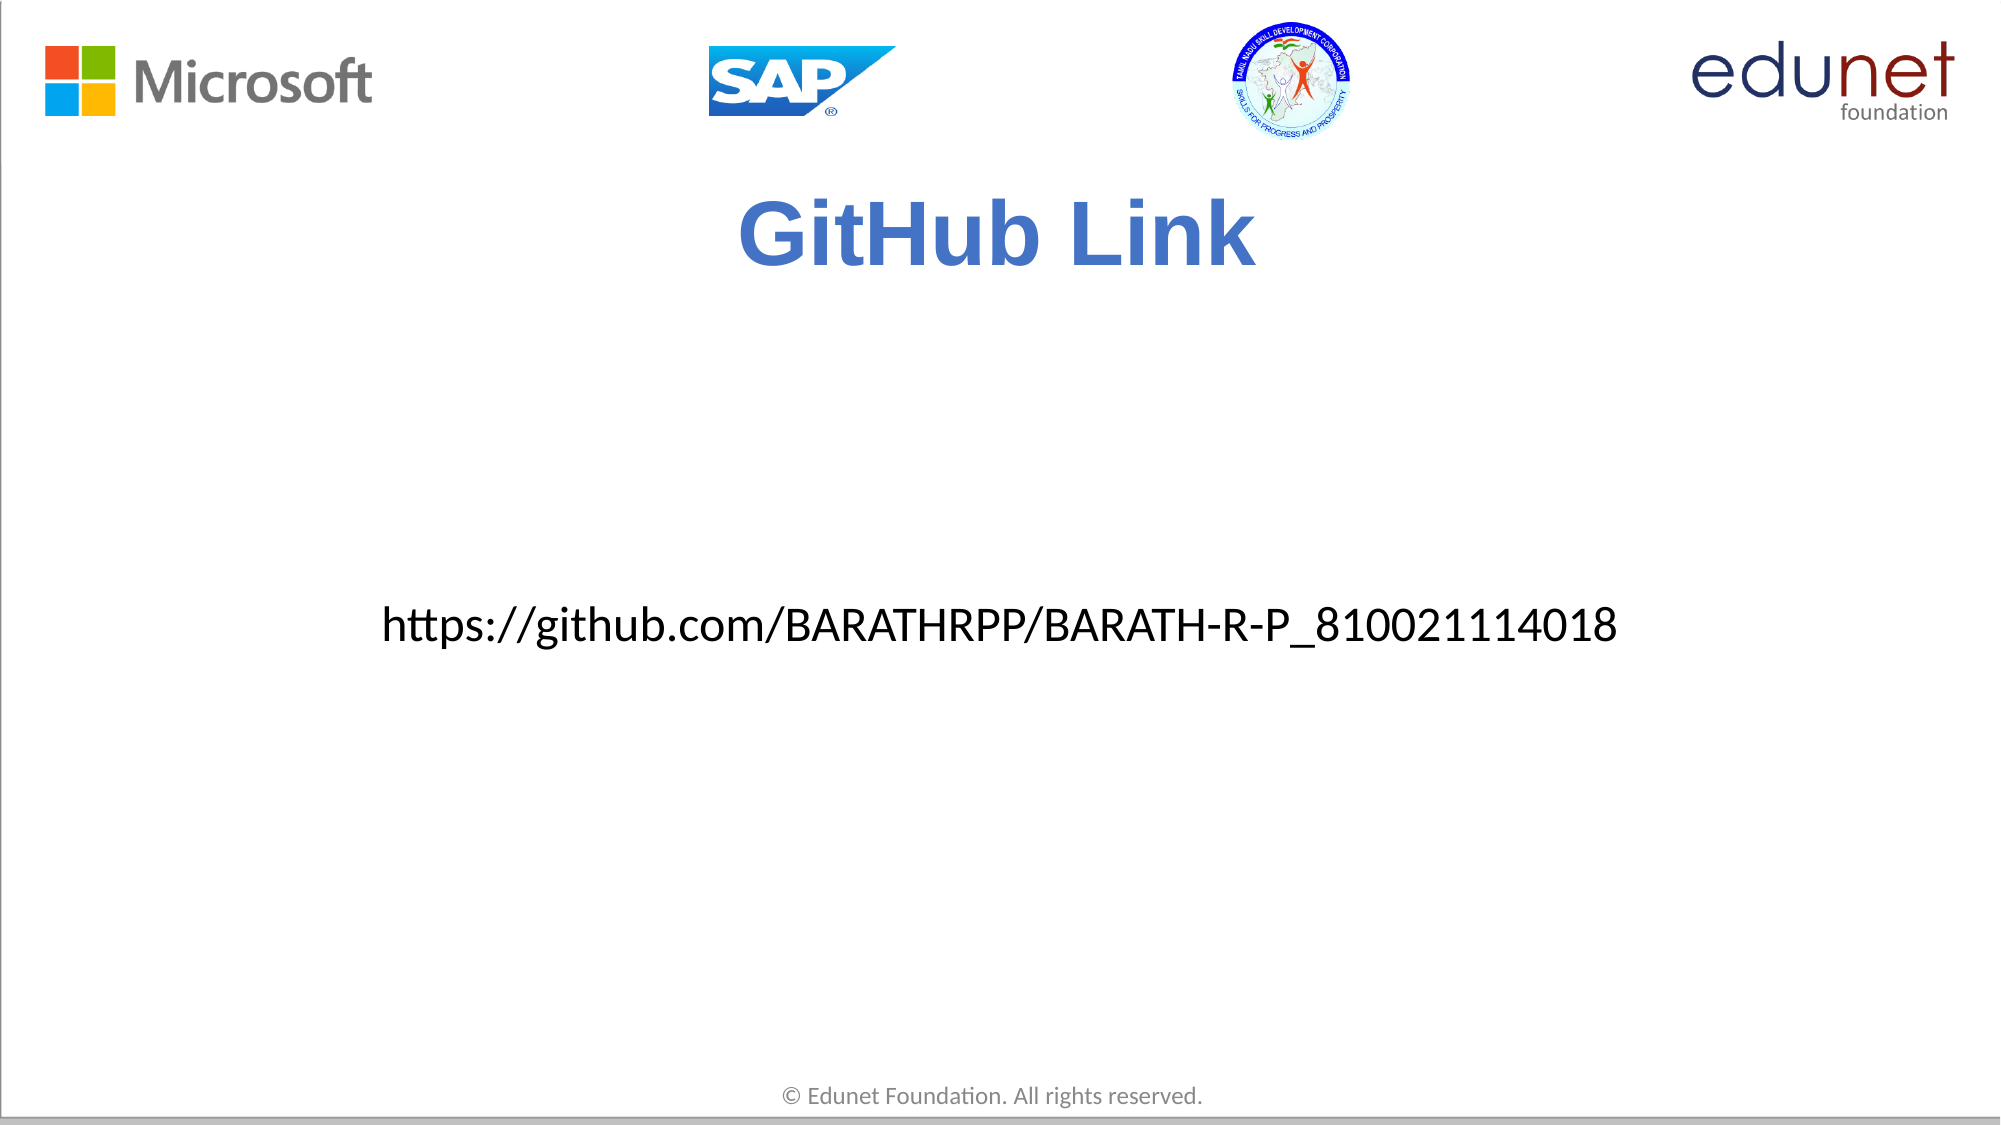

# GitHub Link
https://github.com/BARATHRPP/BARATH-R-P_810021114018
© Edunet Foundation. All rights reserved.